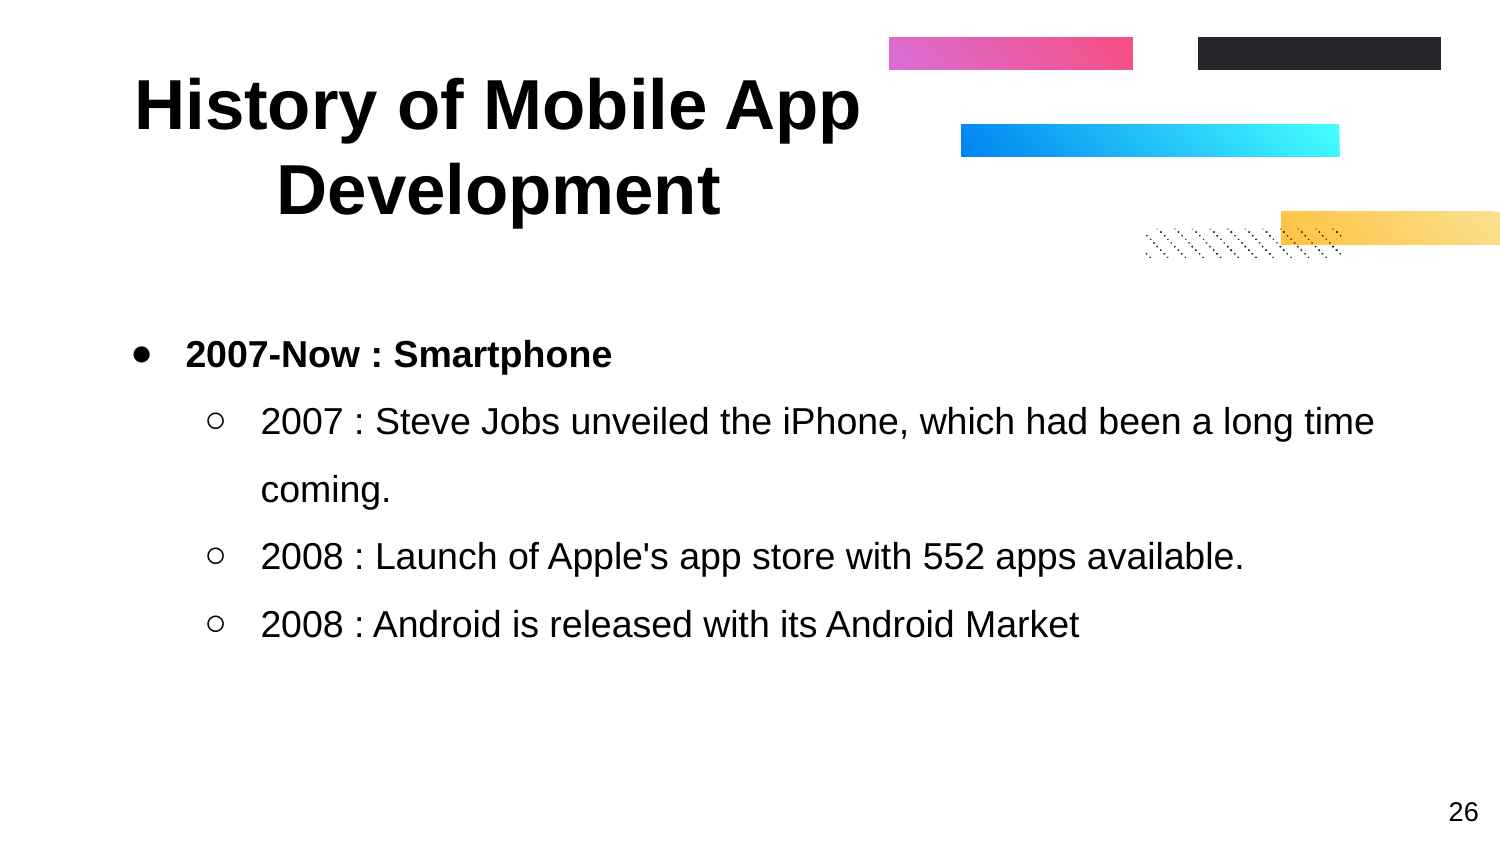

# History of Mobile App Development
2007-Now : Smartphone
2007 : Steve Jobs unveiled the iPhone, which had been a long time coming.
2008 : Launch of Apple's app store with 552 apps available.
2008 : Android is released with its Android Market
26